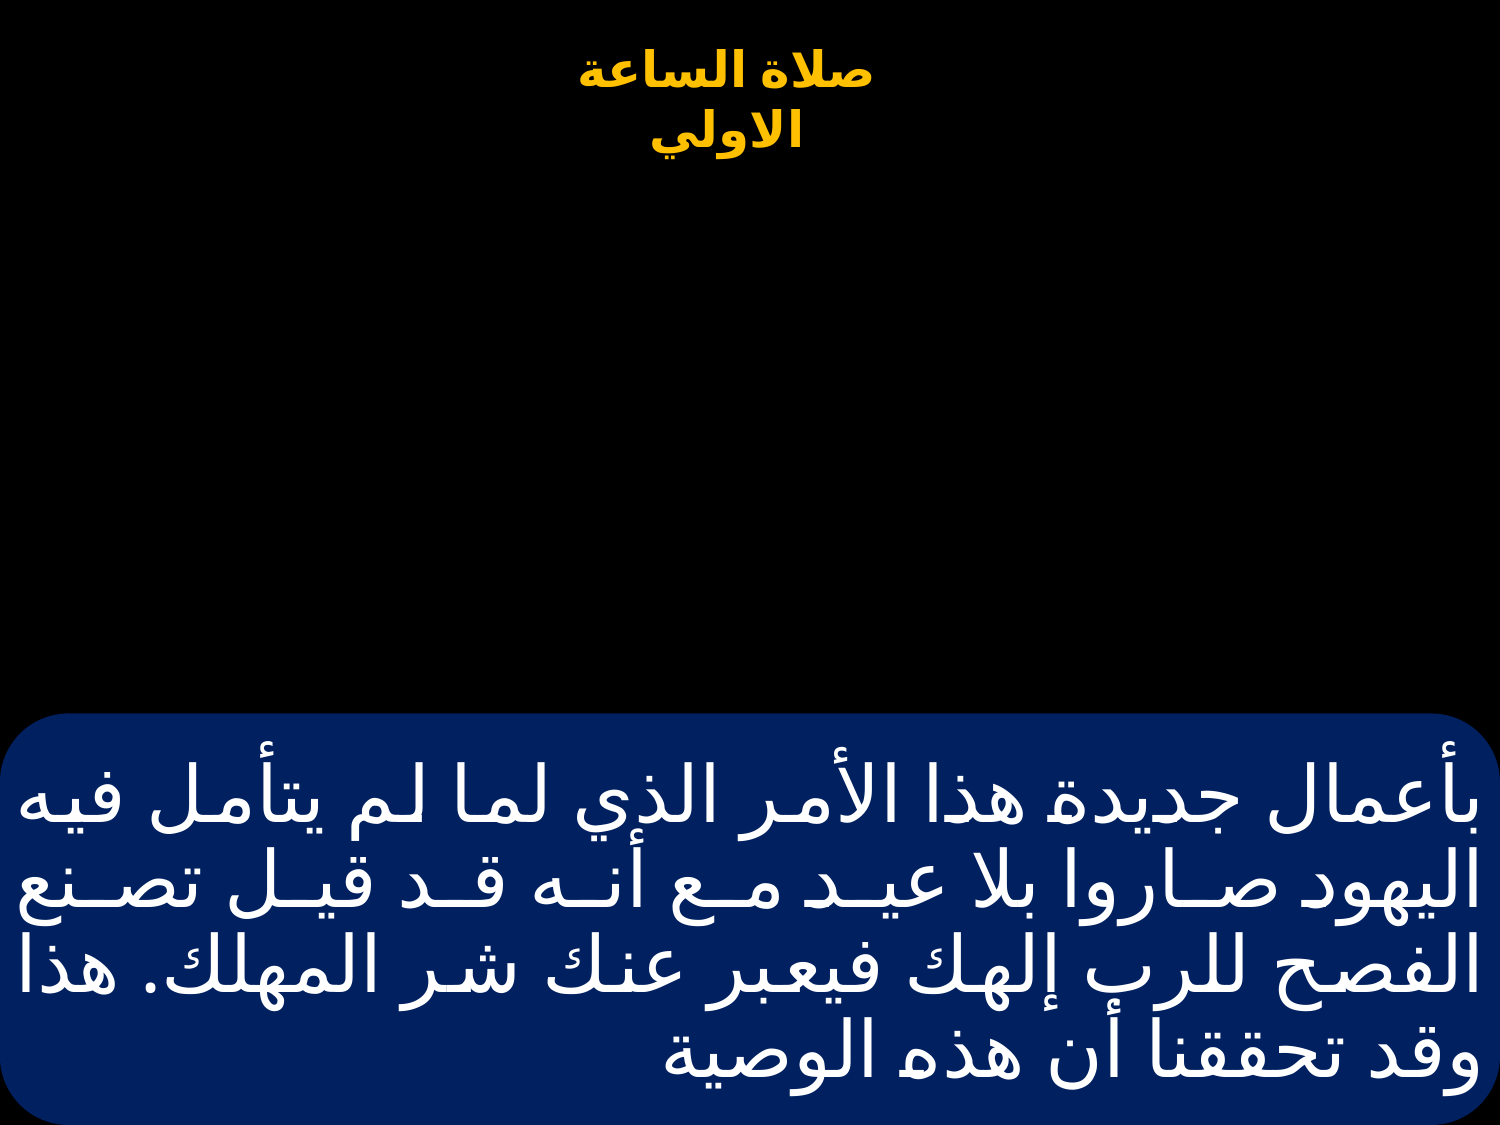

# بأعمال جديدة هذا الأمر الذي لما لم يتأمل فيه اليهود صاروا بلا عيد مع أنه قد قيل تصنع الفصح للرب إلهك فيعبر عنك شر المهلك. هذا وقد تحققنا أن هذه الوصية